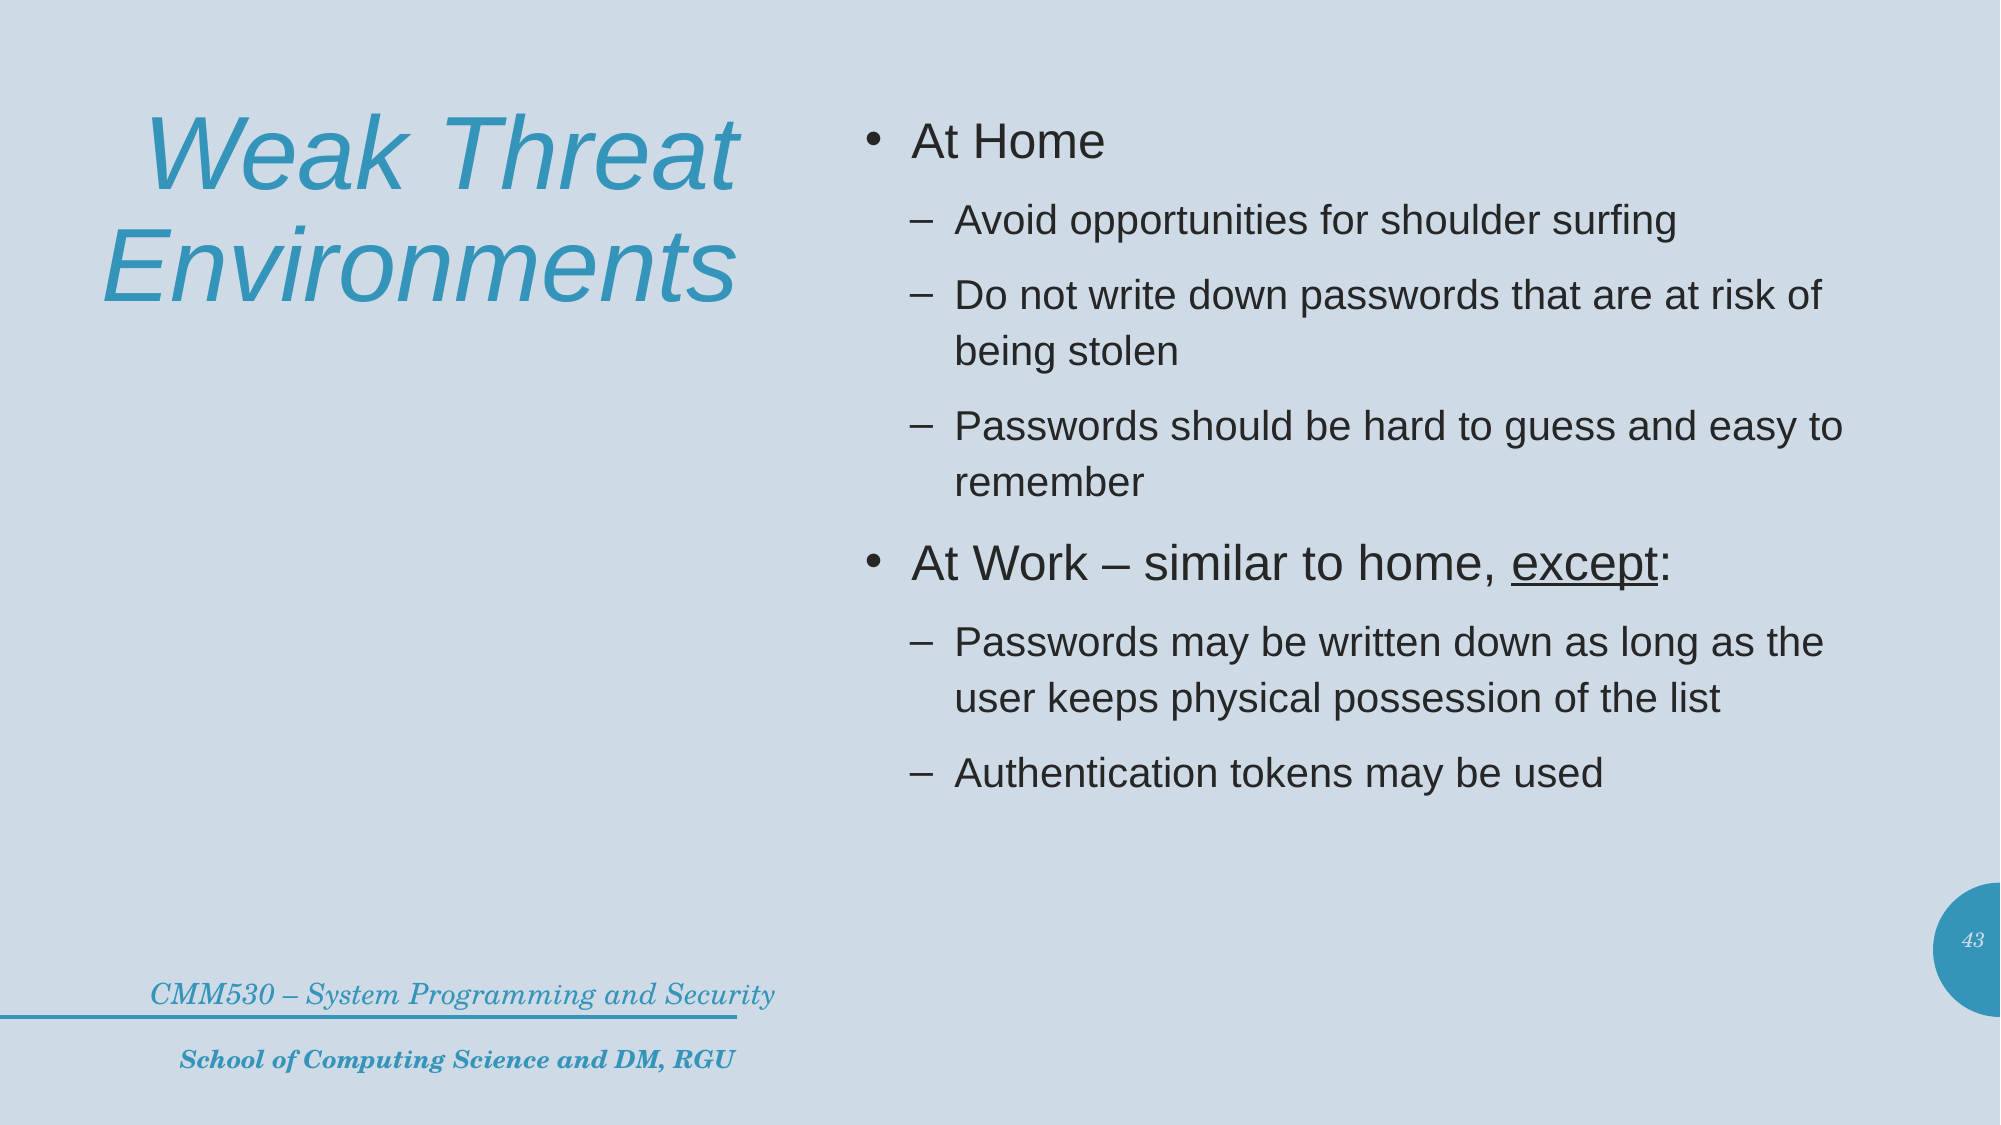

# Weak Threat Environments
At Home
Avoid opportunities for shoulder surfing
Do not write down passwords that are at risk of being stolen
Passwords should be hard to guess and easy to remember
At Work – similar to home, except:
Passwords may be written down as long as the user keeps physical possession of the list
Authentication tokens may be used
43